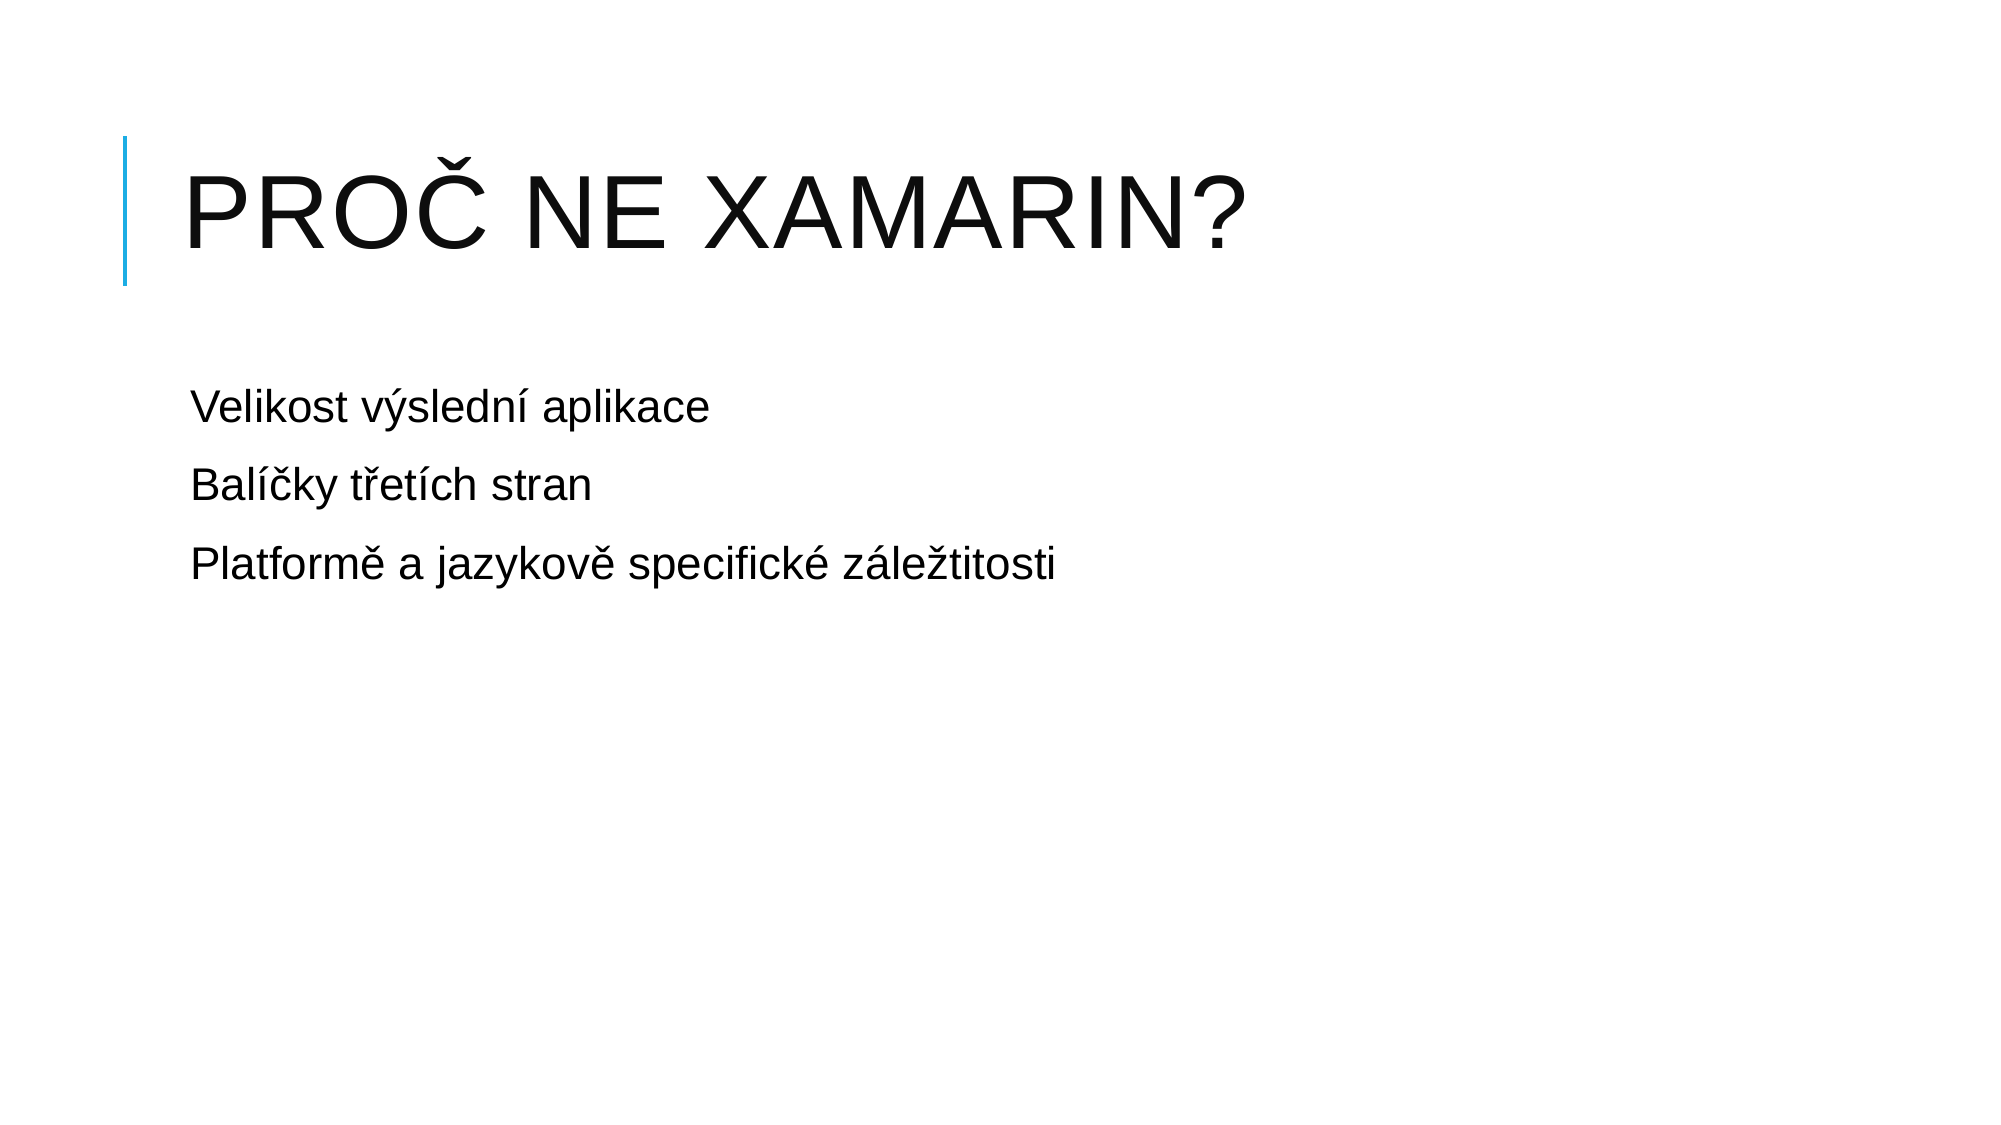

# PROč NE XAMARIN?
Velikost výslední aplikace
Balíčky třetích stran
Platformě a jazykově specifické záležtitosti